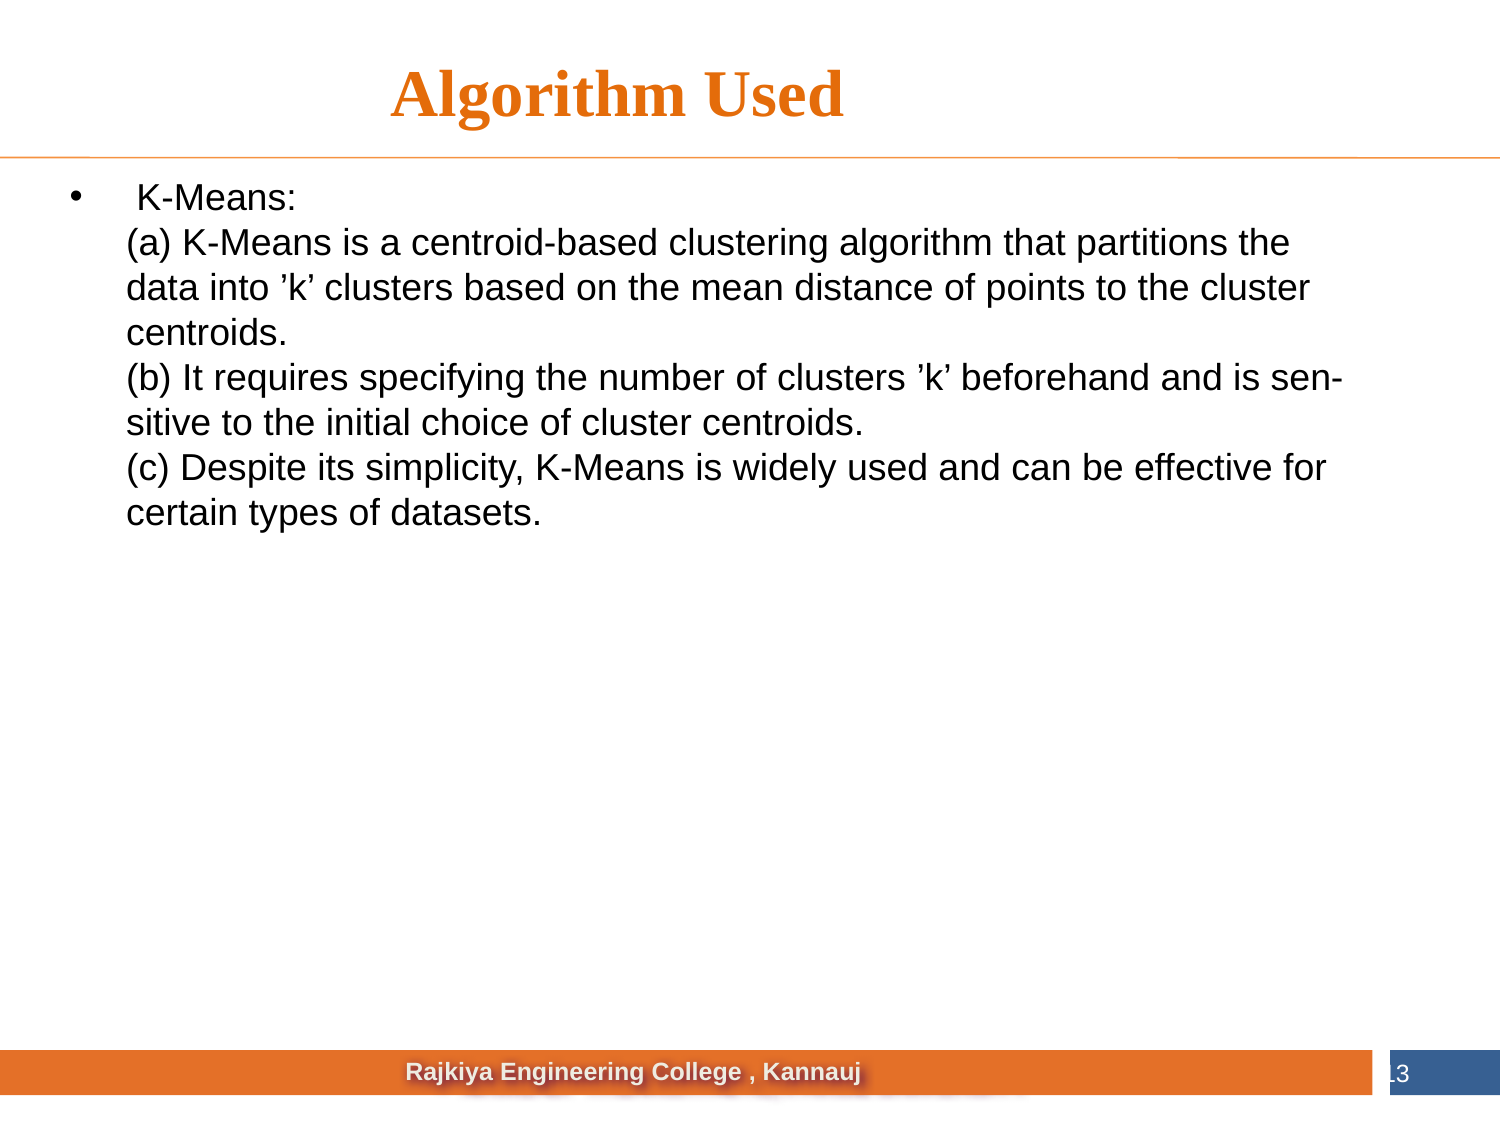

Algorithm Used
 K-Means:
(a) K-Means is a centroid-based clustering algorithm that partitions the
data into ’k’ clusters based on the mean distance of points to the cluster
centroids.
(b) It requires specifying the number of clusters ’k’ beforehand and is sen-
sitive to the initial choice of cluster centroids.
(c) Despite its simplicity, K-Means is widely used and can be effective for
certain types of datasets.
13
 Rajkiya Engineering College , Kannauj

                               NAME OF THE INSTITUTE, PARUL UNIVERSITY